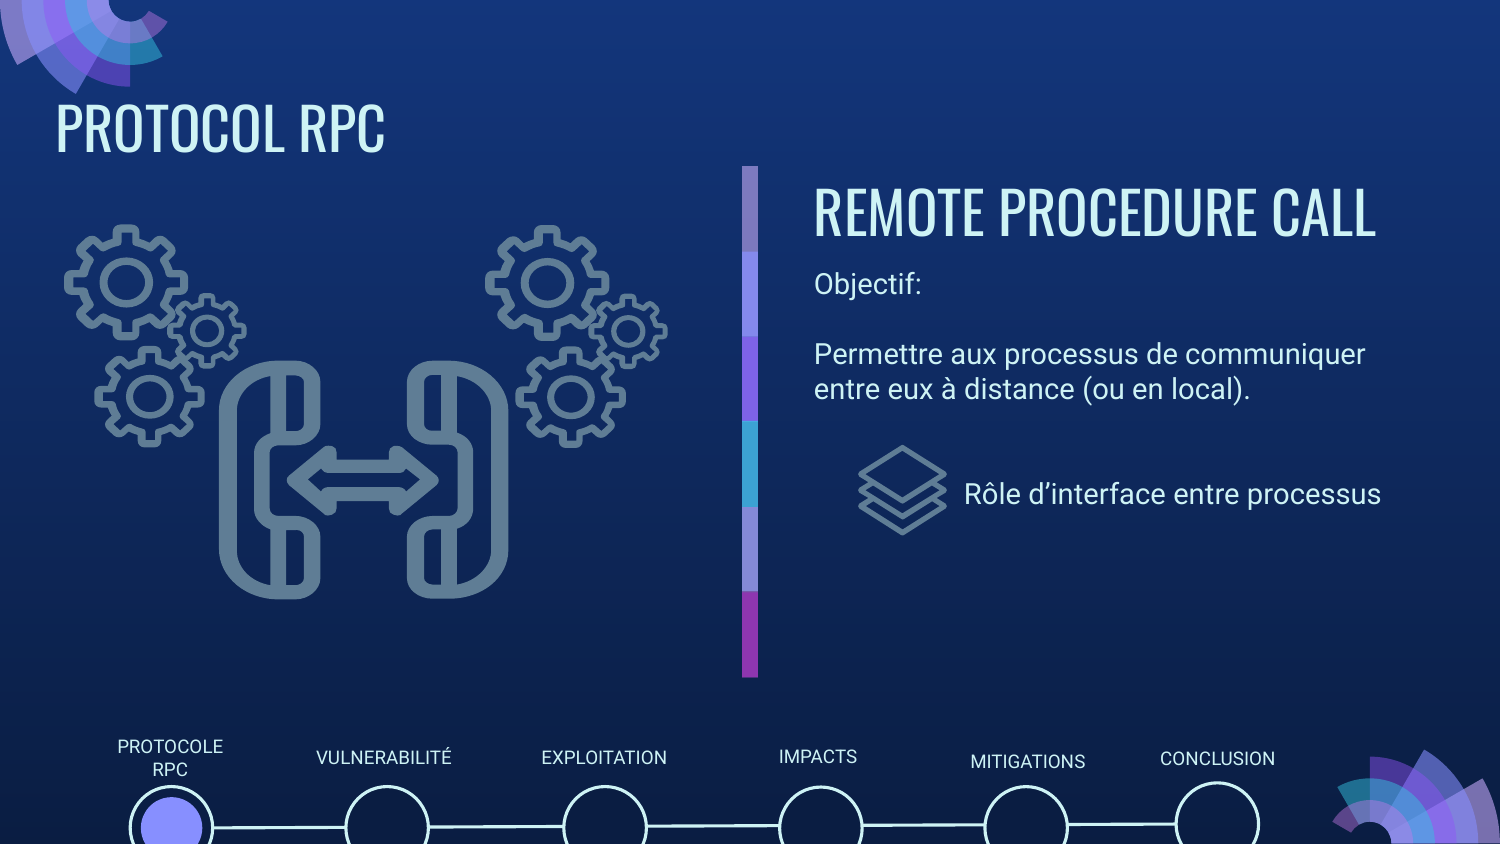

PROTOCOL RPC
# REMOTE PROCEDURE CALL

Objectif:

Permettre aux processus de communiquer entre eux à distance (ou en local).

	Rôle d’interface entre processus

IMPACTS
PROTOCOLE
RPC
VULNERABILITÉ
EXPLOITATION
CONCLUSION
MITIGATIONS